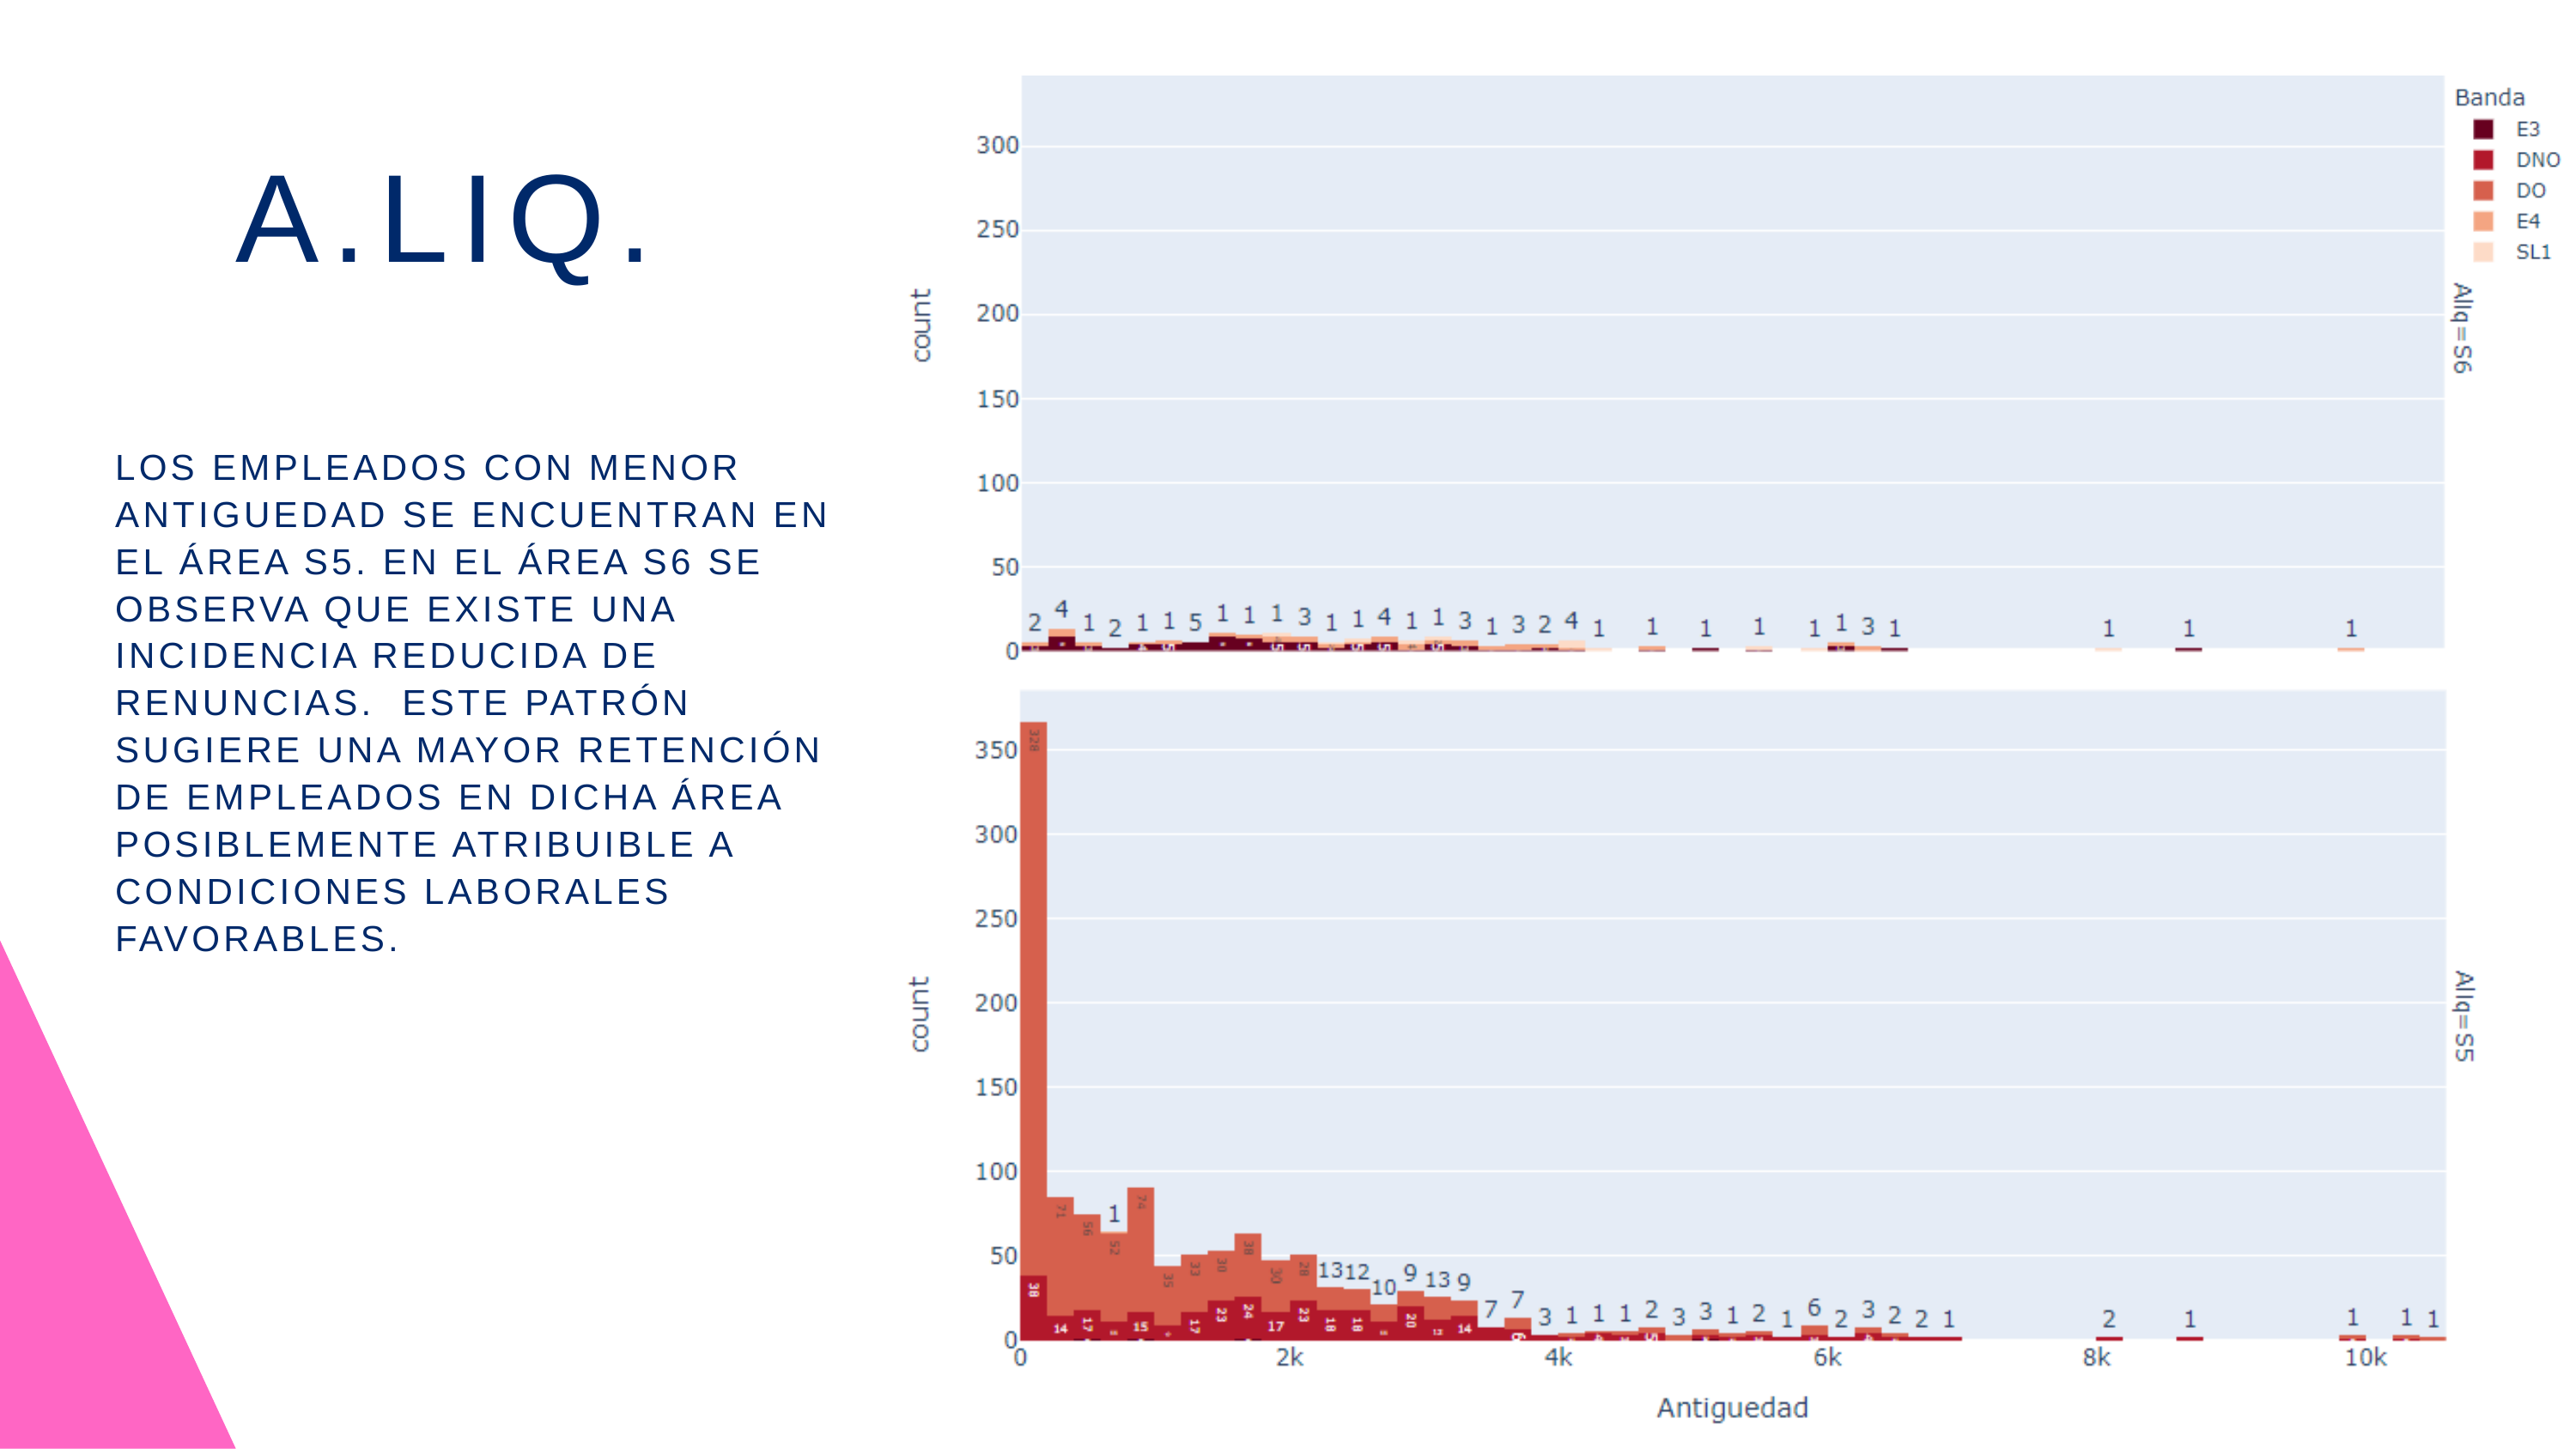

A.LIQ.
LOS EMPLEADOS CON MENOR ANTIGUEDAD SE ENCUENTRAN EN EL ÁREA S5. EN EL ÁREA S6 SE OBSERVA QUE EXISTE UNA INCIDENCIA REDUCIDA DE RENUNCIAS.  ESTE PATRÓN SUGIERE UNA MAYOR RETENCIÓN DE EMPLEADOS EN DICHA ÁREA POSIBLEMENTE ATRIBUIBLE A CONDICIONES LABORALES FAVORABLES.